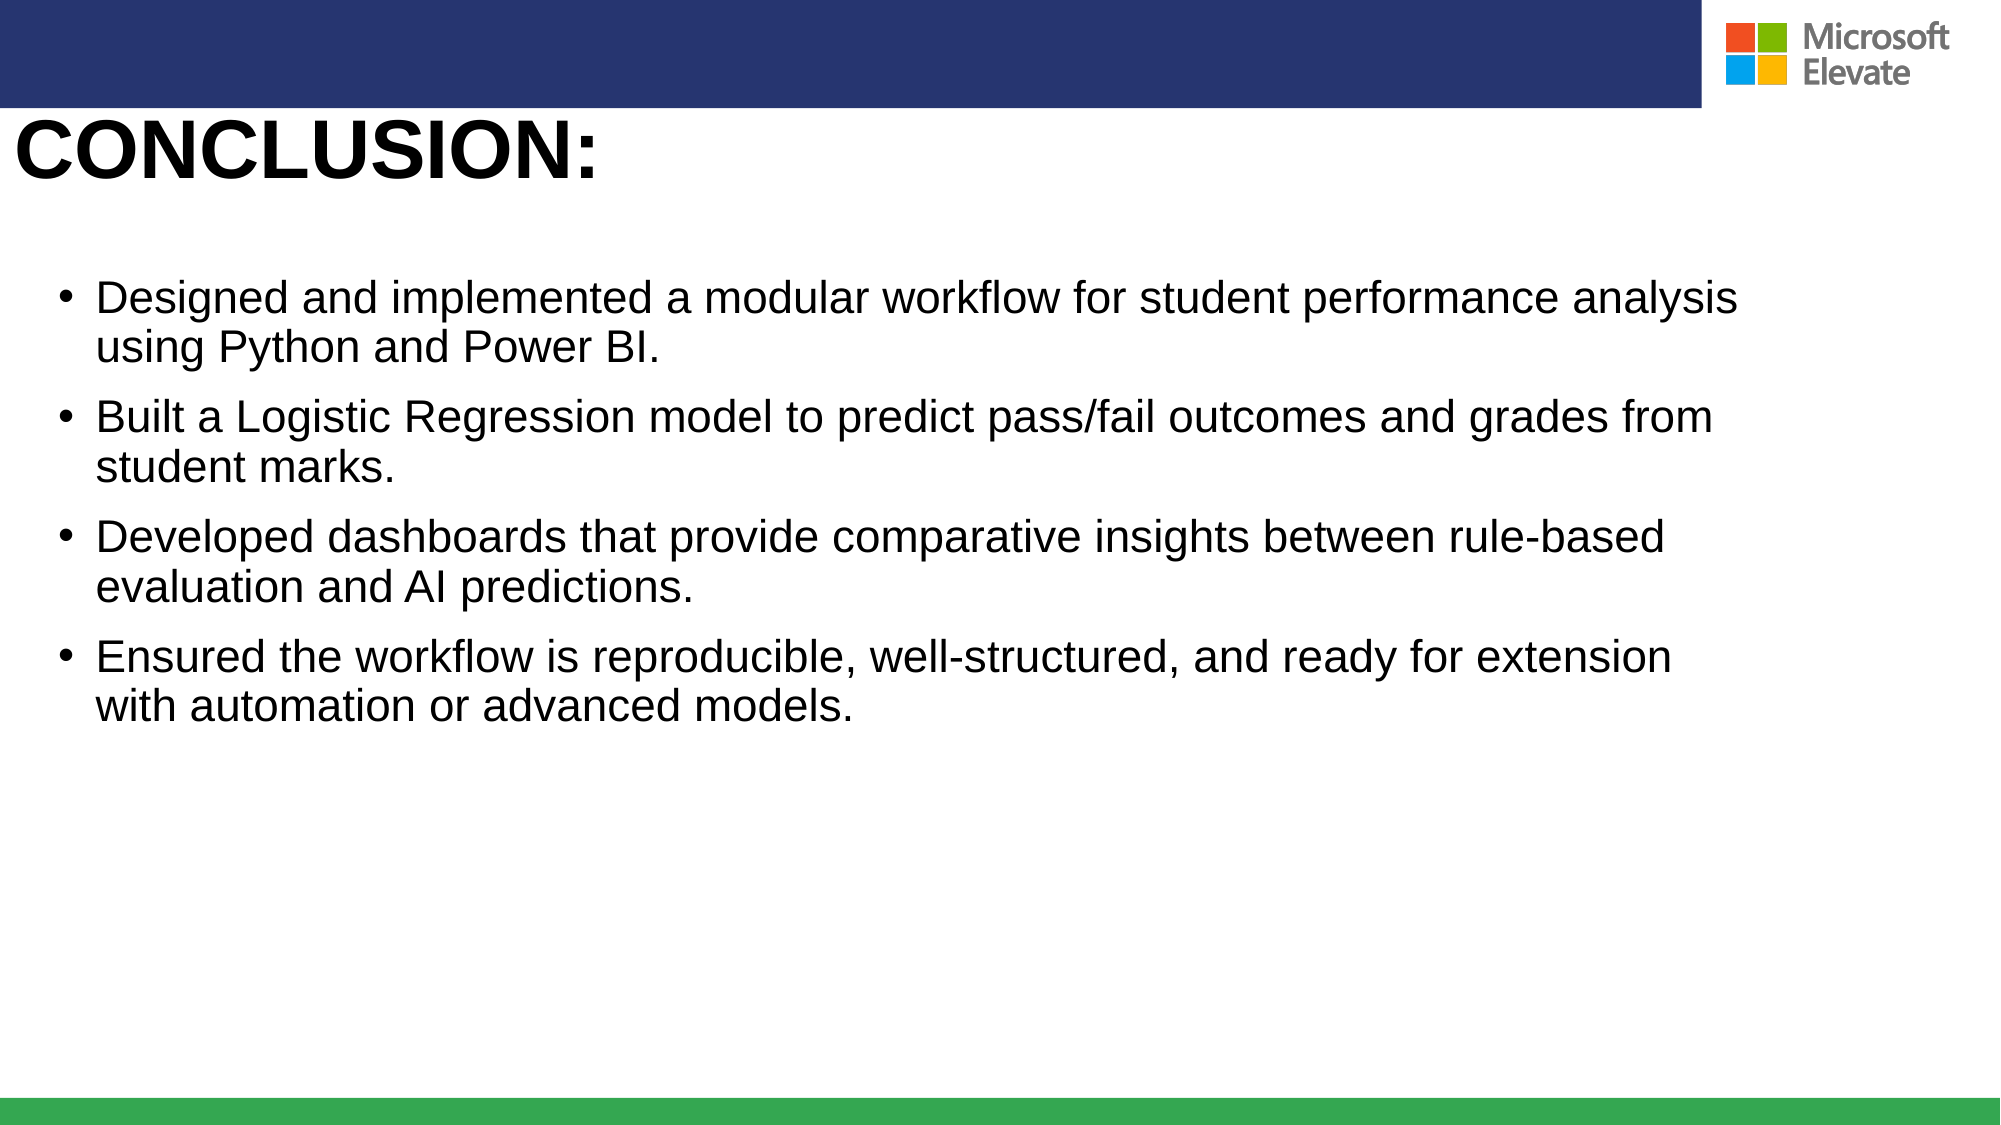

# Conclusion:
Designed and implemented a modular workflow for student performance analysis using Python and Power BI.
Built a Logistic Regression model to predict pass/fail outcomes and grades from student marks.
Developed dashboards that provide comparative insights between rule‑based evaluation and AI predictions.
Ensured the workflow is reproducible, well‑structured, and ready for extension with automation or advanced models.